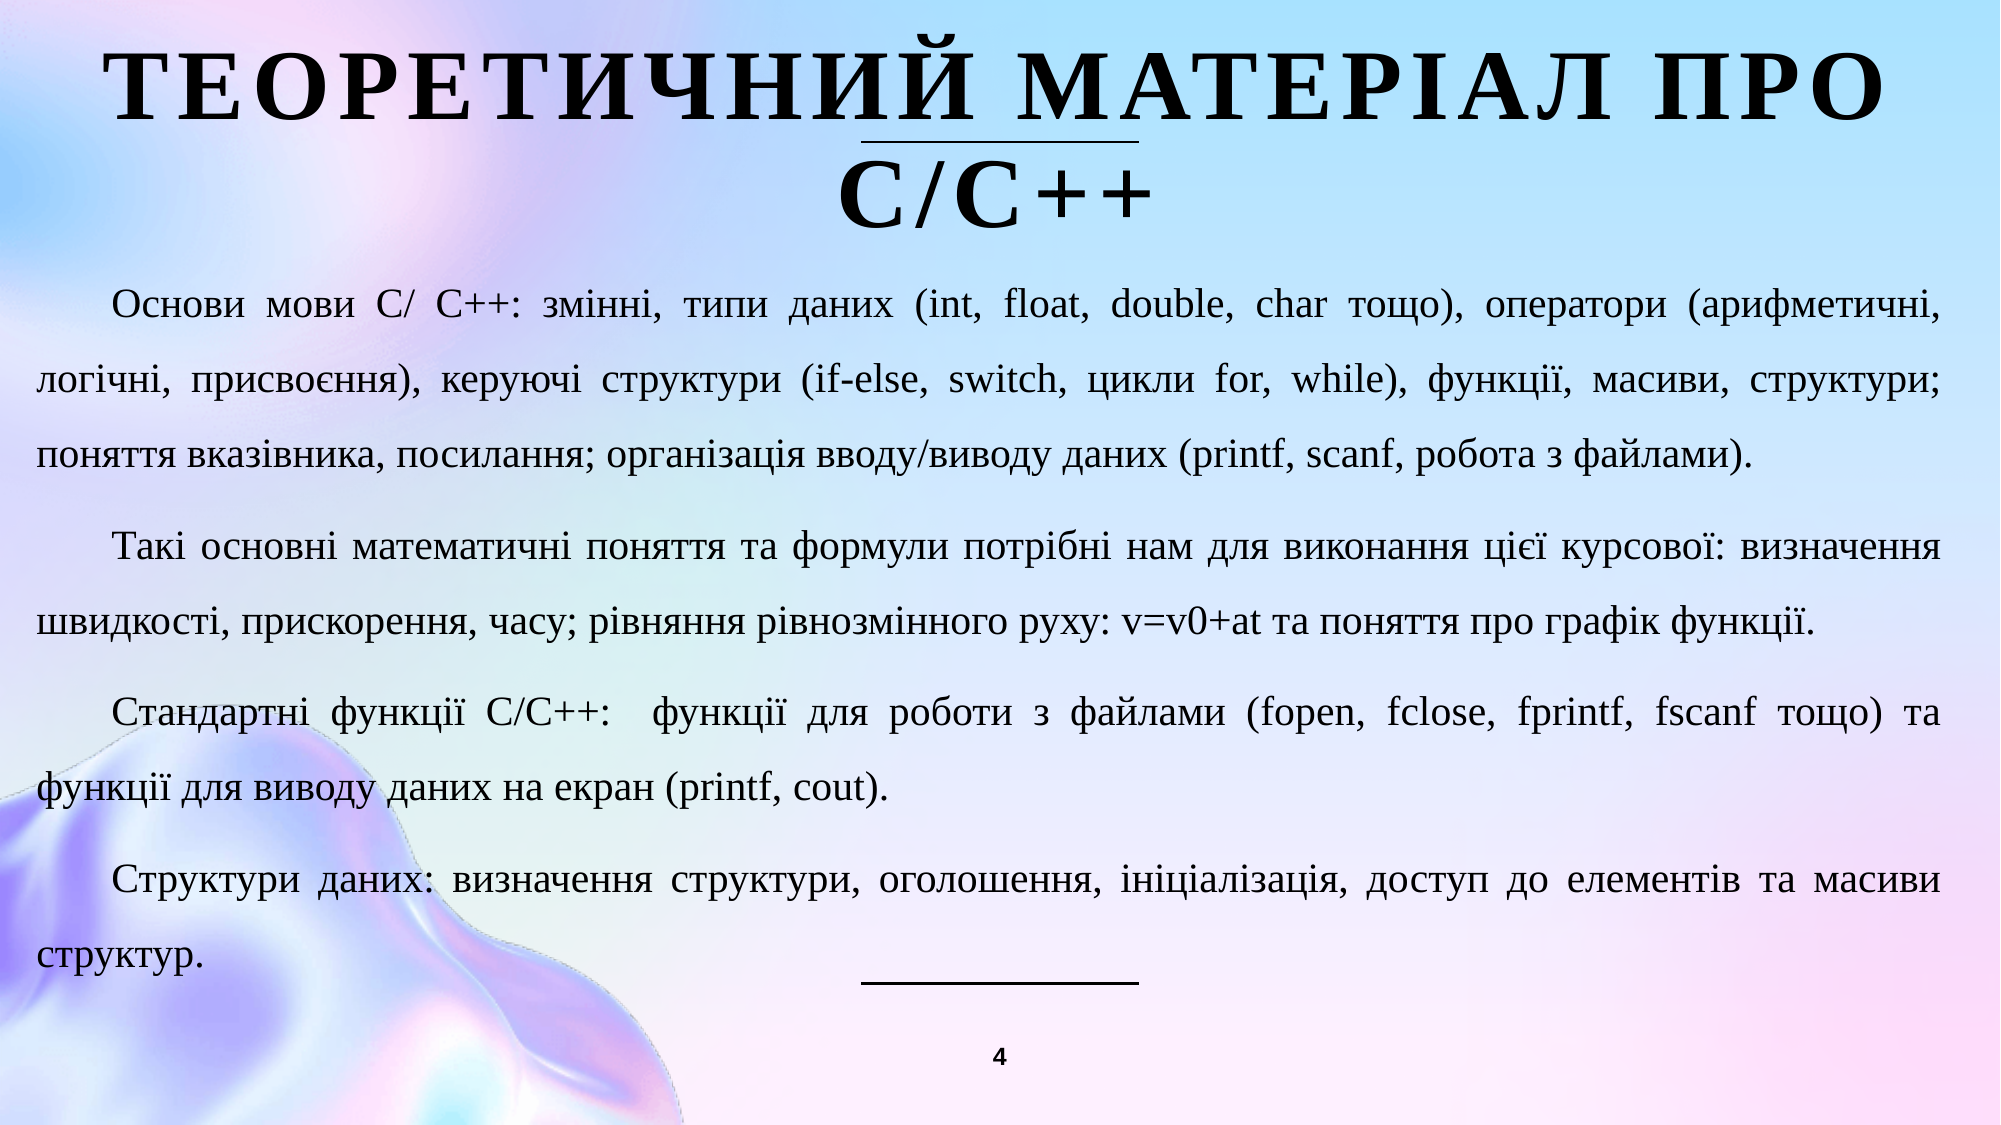

# Теоретичний матеріал про С/С++
Основи мови C/ C++: змінні, типи даних (int, float, double, char тощо), оператори (арифметичні, логічні, присвоєння), керуючі структури (if-else, switch, цикли for, while), функції, масиви, структури; поняття вказівника, посилання; організація вводу/виводу даних (printf, scanf, робота з файлами).
Такі основні математичні поняття та формули потрібні нам для виконання цієї курсової: визначення швидкості, прискорення, часу; рівняння рівнозмінного руху: v=v0+at та поняття про графік функції.
Стандартні функції C/C++:  функції для роботи з файлами (fopen, fclose, fprintf, fscanf тощо) та функції для виводу даних на екран (printf, cout).
Структури даних: визначення структури, оголошення, ініціалізація, доступ до елементів та масиви структур.
4